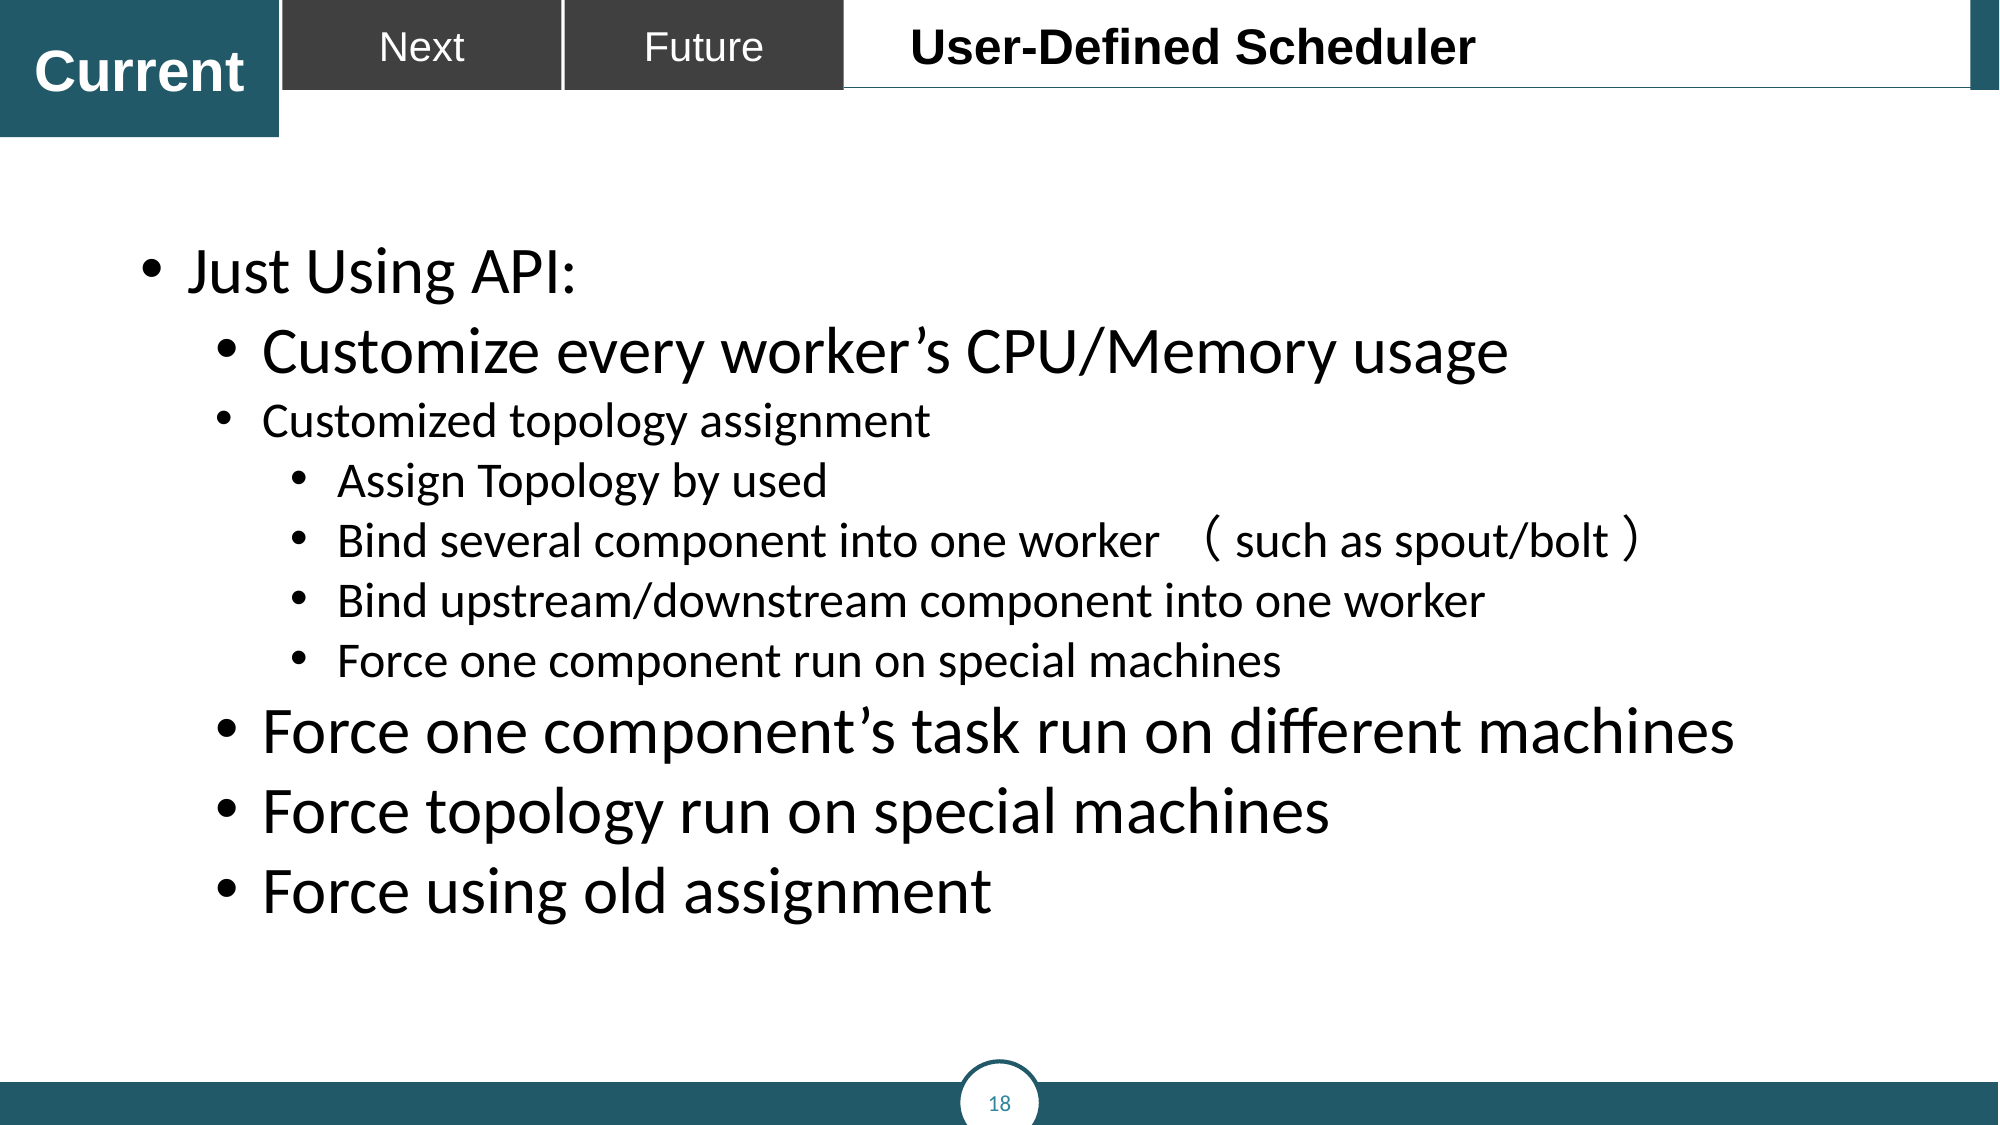

User-Defined Scheduler
Just Using API:
Customize every worker’s CPU/Memory usage
Customized topology assignment
Assign Topology by used
Bind several component into one worker（such as spout/bolt）
Bind upstream/downstream component into one worker
Force one component run on special machines
Force one component’s task run on different machines
Force topology run on special machines
Force using old assignment